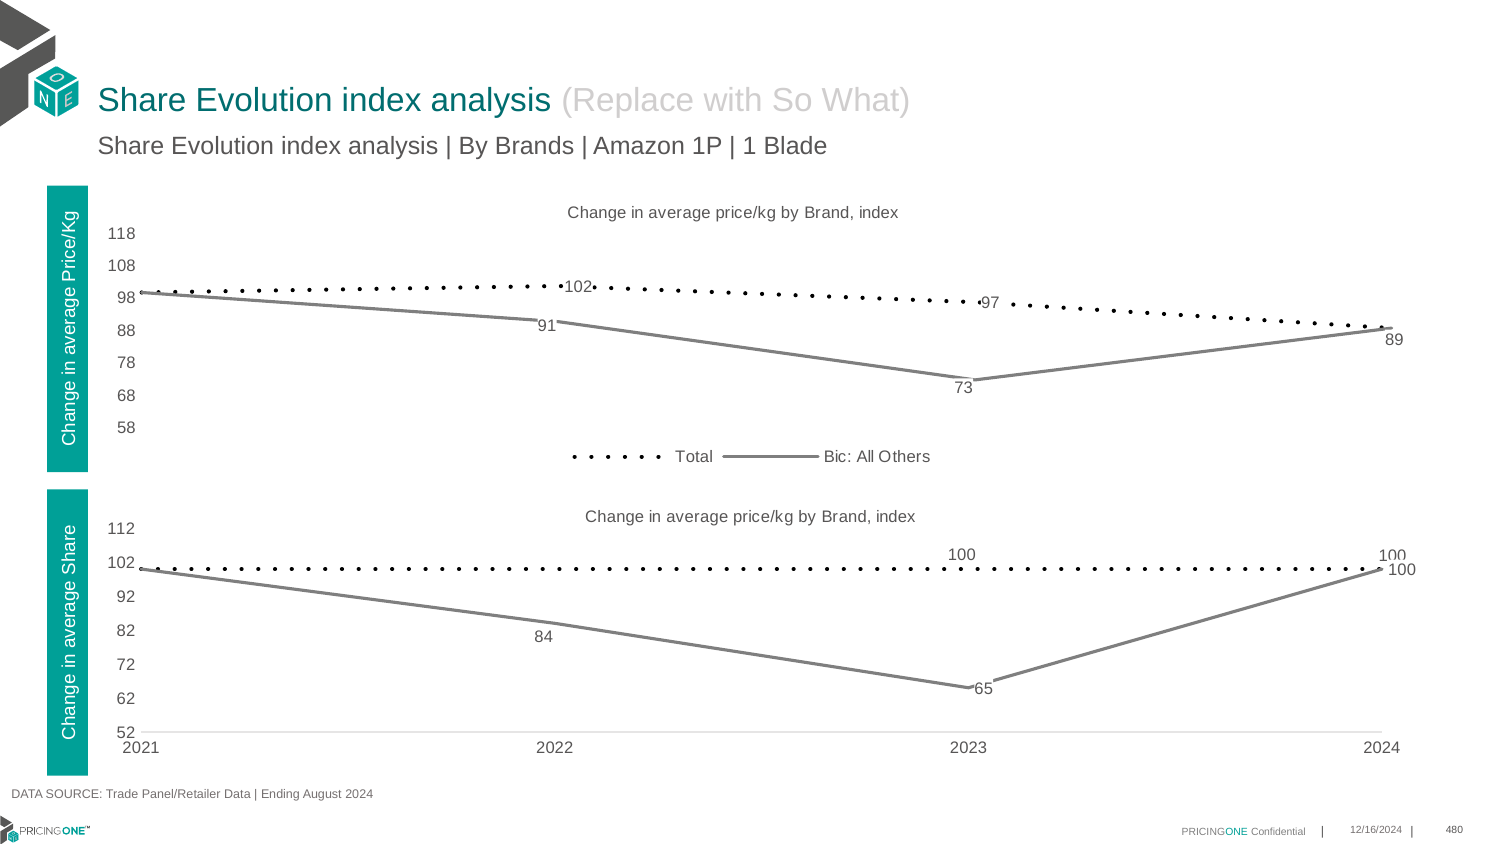

# Share Evolution index analysis (Replace with So What)
Share Evolution index analysis | By Brands | Amazon 1P | 1 Blade

### Chart: Change in average price/kg by Brand, index

| Category | Total | Bic: All Others |
|---|---|---|
| 2021 | 100.0 | 100.0 |
| 2022 | 102.0 | 91.0 |
| 2023 | 97.0 | 73.0 |
| 2024 | 89.0 | 89.0 |
Change in average Price/Kg

### Chart: Change in average price/kg by Brand, index

| Category | Total | Bic: All Others |
|---|---|---|
| 2021 | 100.0 | 100.0 |
| 2022 | 100.0 | 84.0 |
| 2023 | 100.0 | 65.0 |
| 2024 | 100.0 | 100.0 |
Change in average Share
DATA SOURCE: Trade Panel/Retailer Data | Ending August 2024

12/16/2024
480